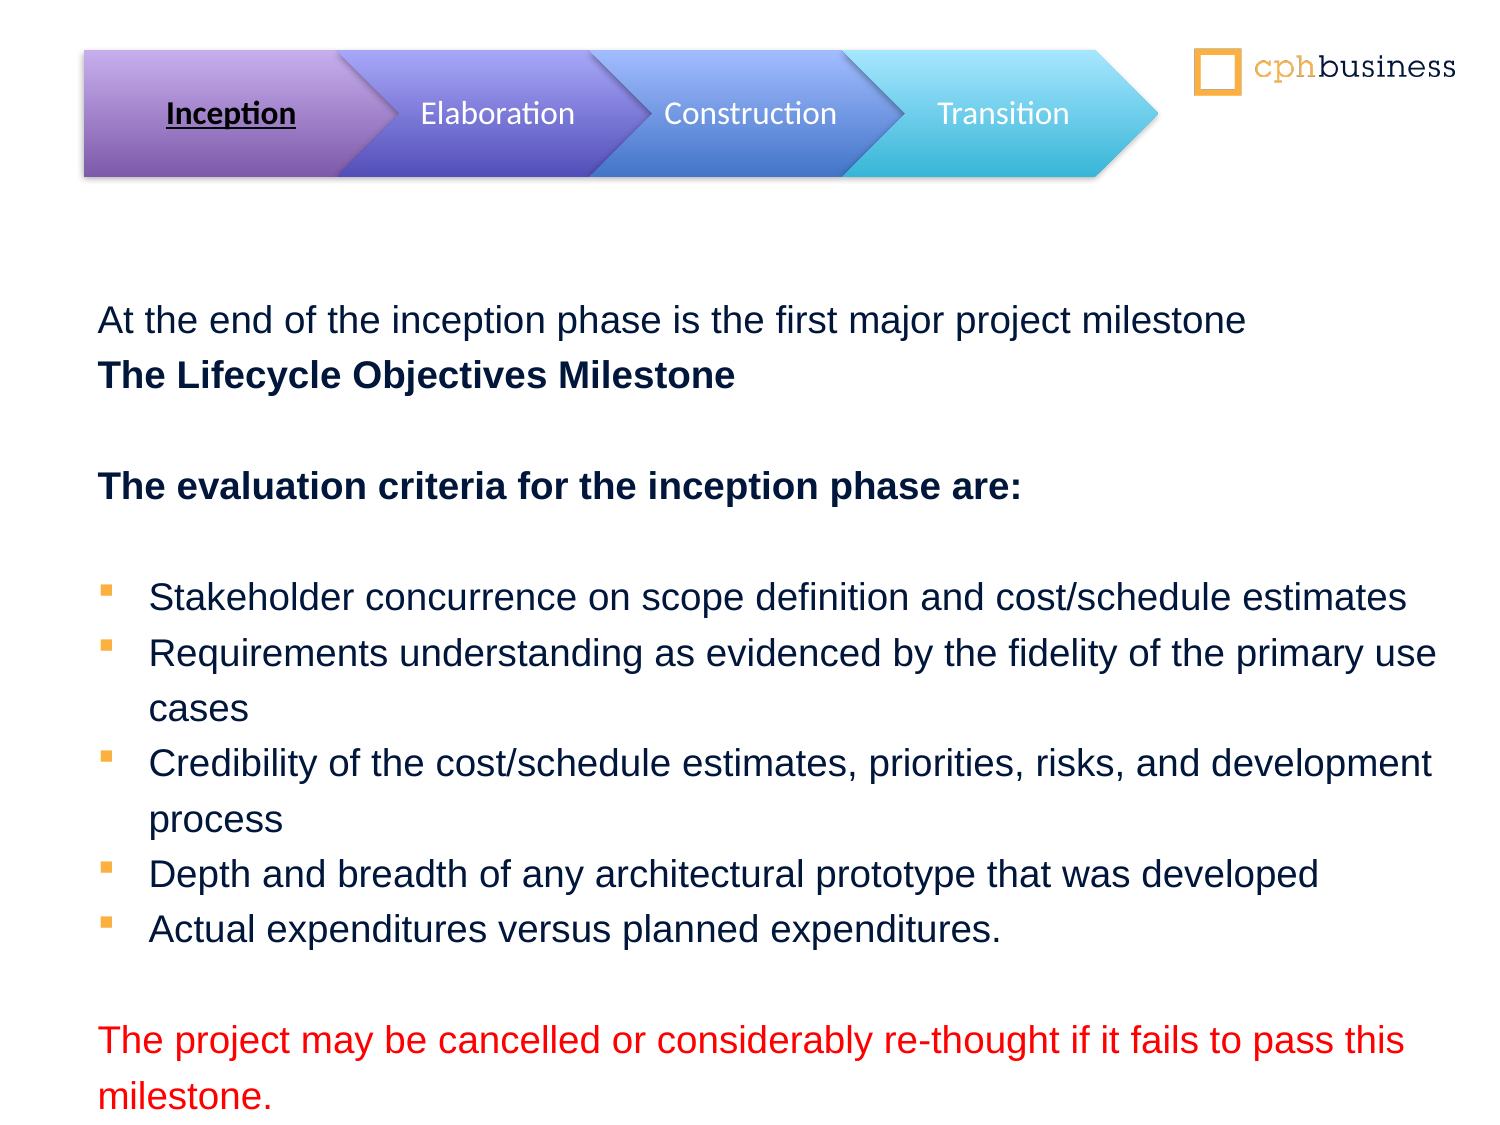

Inception
Elaboration
Construction
Transition
At the end of the inception phase is the first major project milestone
The Lifecycle Objectives Milestone

The evaluation criteria for the inception phase are:

Stakeholder concurrence on scope definition and cost/schedule estimates
Requirements understanding as evidenced by the fidelity of the primary use cases
Credibility of the cost/schedule estimates, priorities, risks, and development process
Depth and breadth of any architectural prototype that was developed
Actual expenditures versus planned expenditures.

The project may be cancelled or considerably re-thought if it fails to pass this milestone.